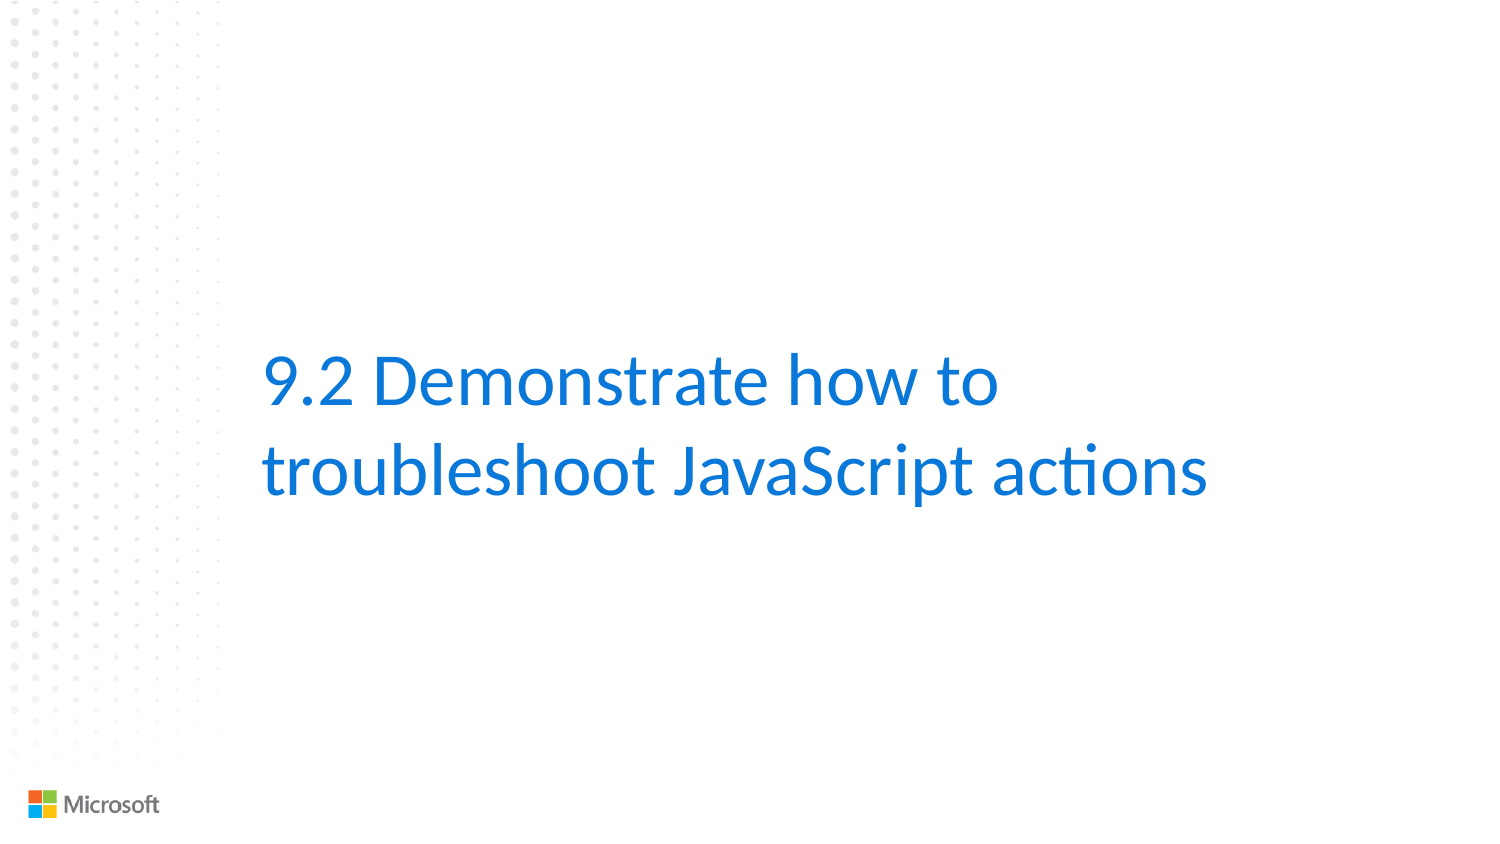

9.2 Demonstrate how to troubleshoot JavaScript actions